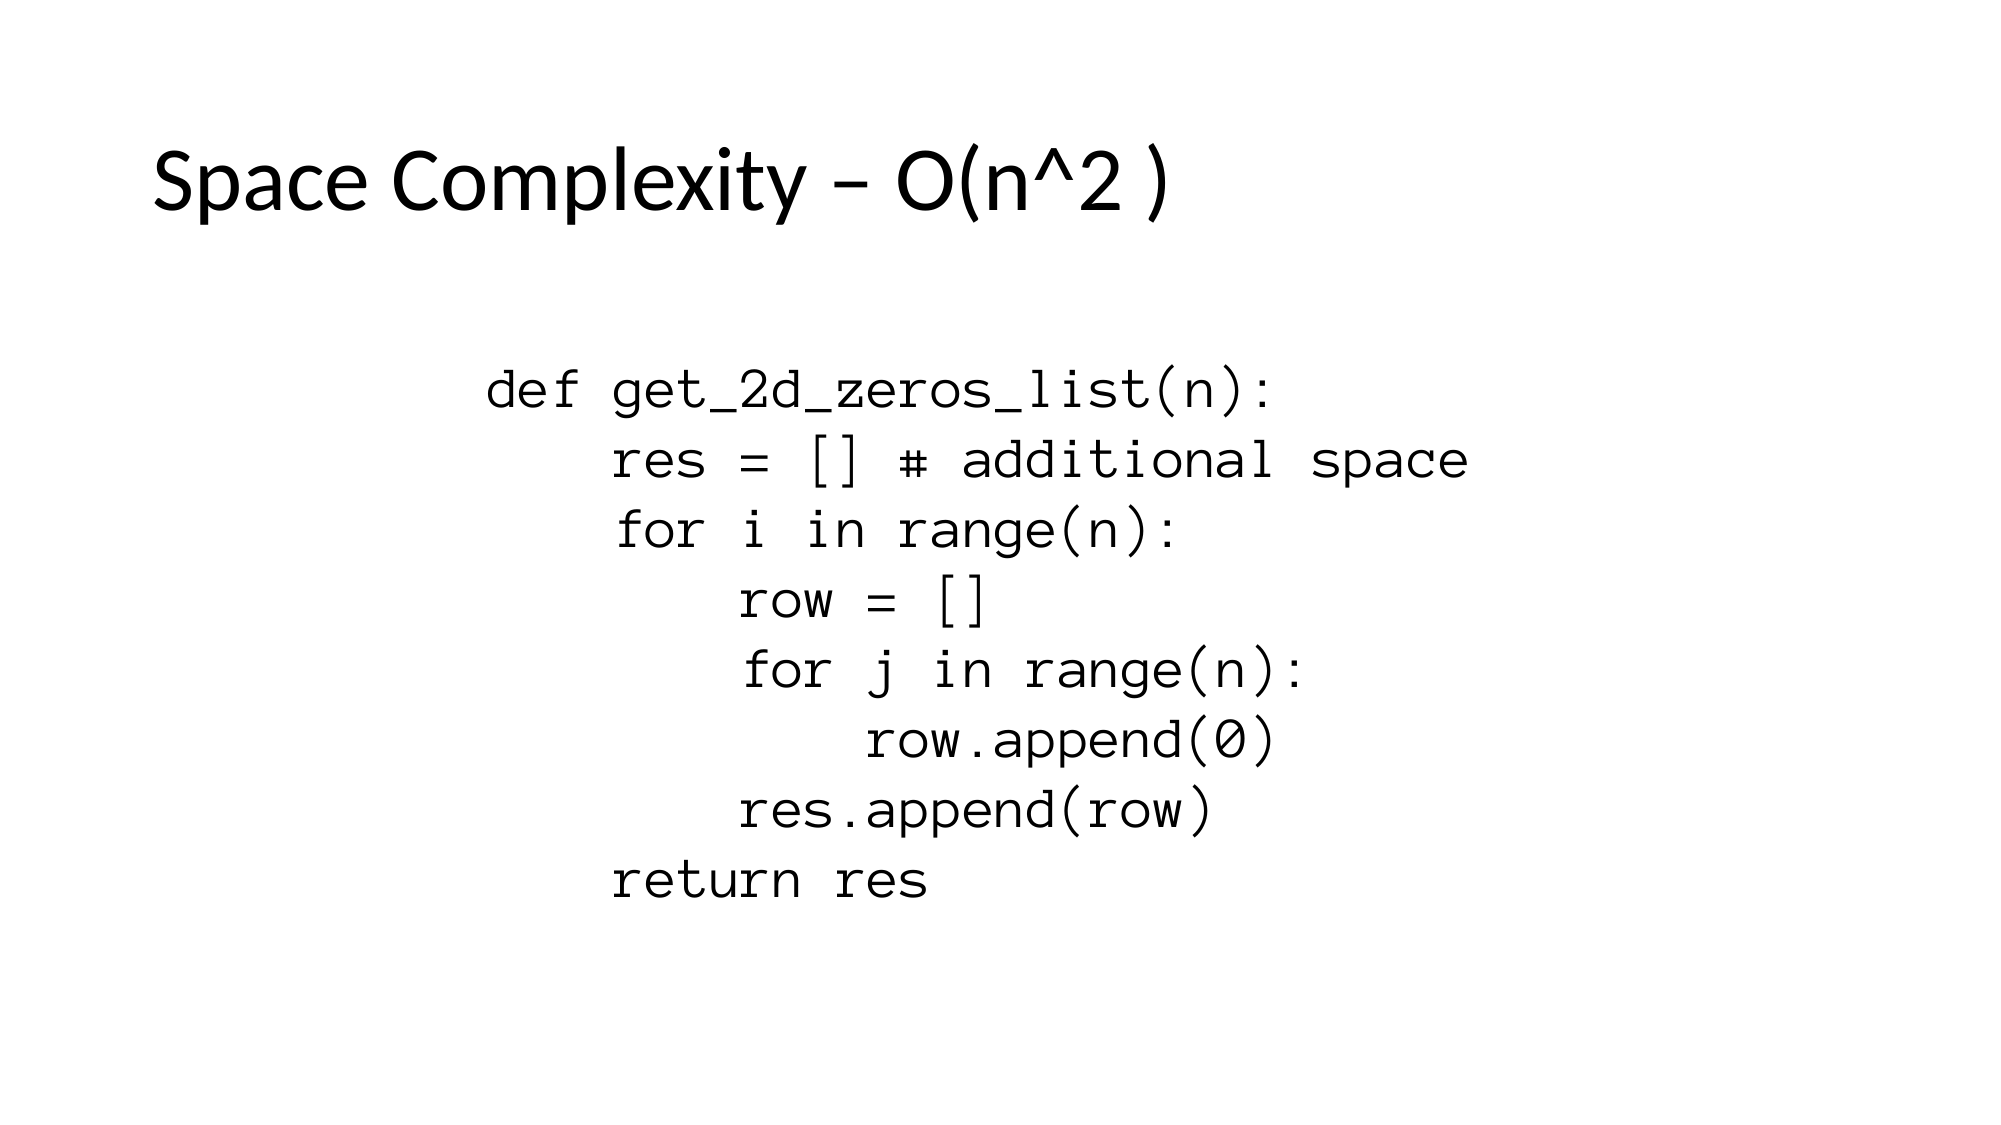

Space Complexity – O(n^2 )
def get_2d_zeros_list(n):
    res = [] # additional space
    for i in range(n):
        row = []
        for j in range(n):
            row.append(0)
        res.append(row)
    return res